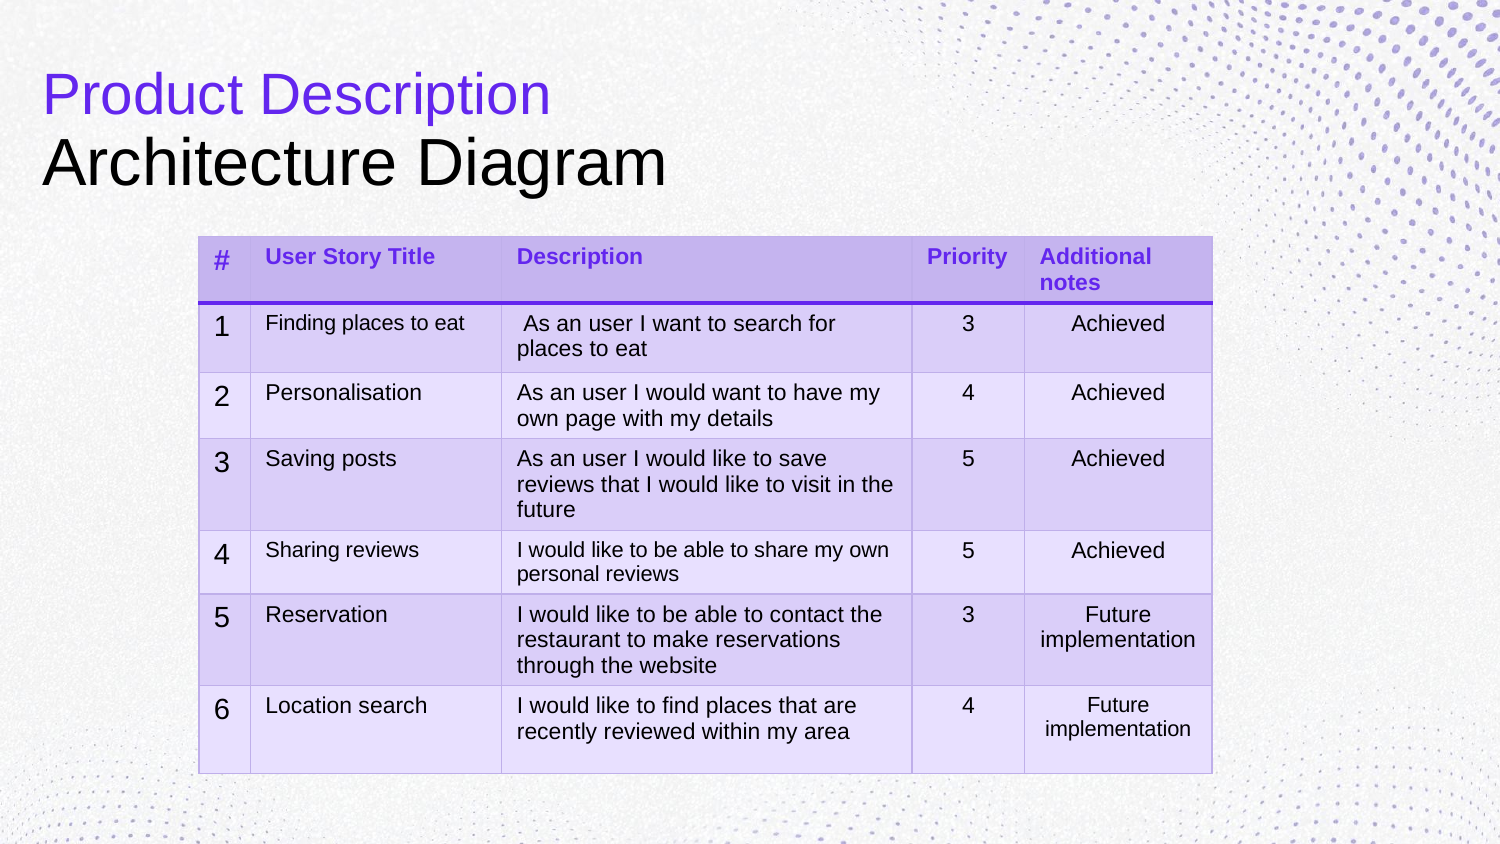

Product Description
# Architecture Diagram
| # | User Story Title | Description | Priority | Additional notes |
| --- | --- | --- | --- | --- |
| 1 | Finding places to eat | As an user I want to search for places to eat | 3 | Achieved |
| 2 | Personalisation | As an user I would want to have my own page with my details | 4 | Achieved |
| 3 | Saving posts | As an user I would like to save reviews that I would like to visit in the future | 5 | Achieved |
| 4 | Sharing reviews | I would like to be able to share my own personal reviews | 5 | Achieved |
| 5 | Reservation | I would like to be able to contact the restaurant to make reservations through the website | 3 | Future implementation |
| 6 | Location search | I would like to find places that are recently reviewed within my area | 4 | Future implementation |